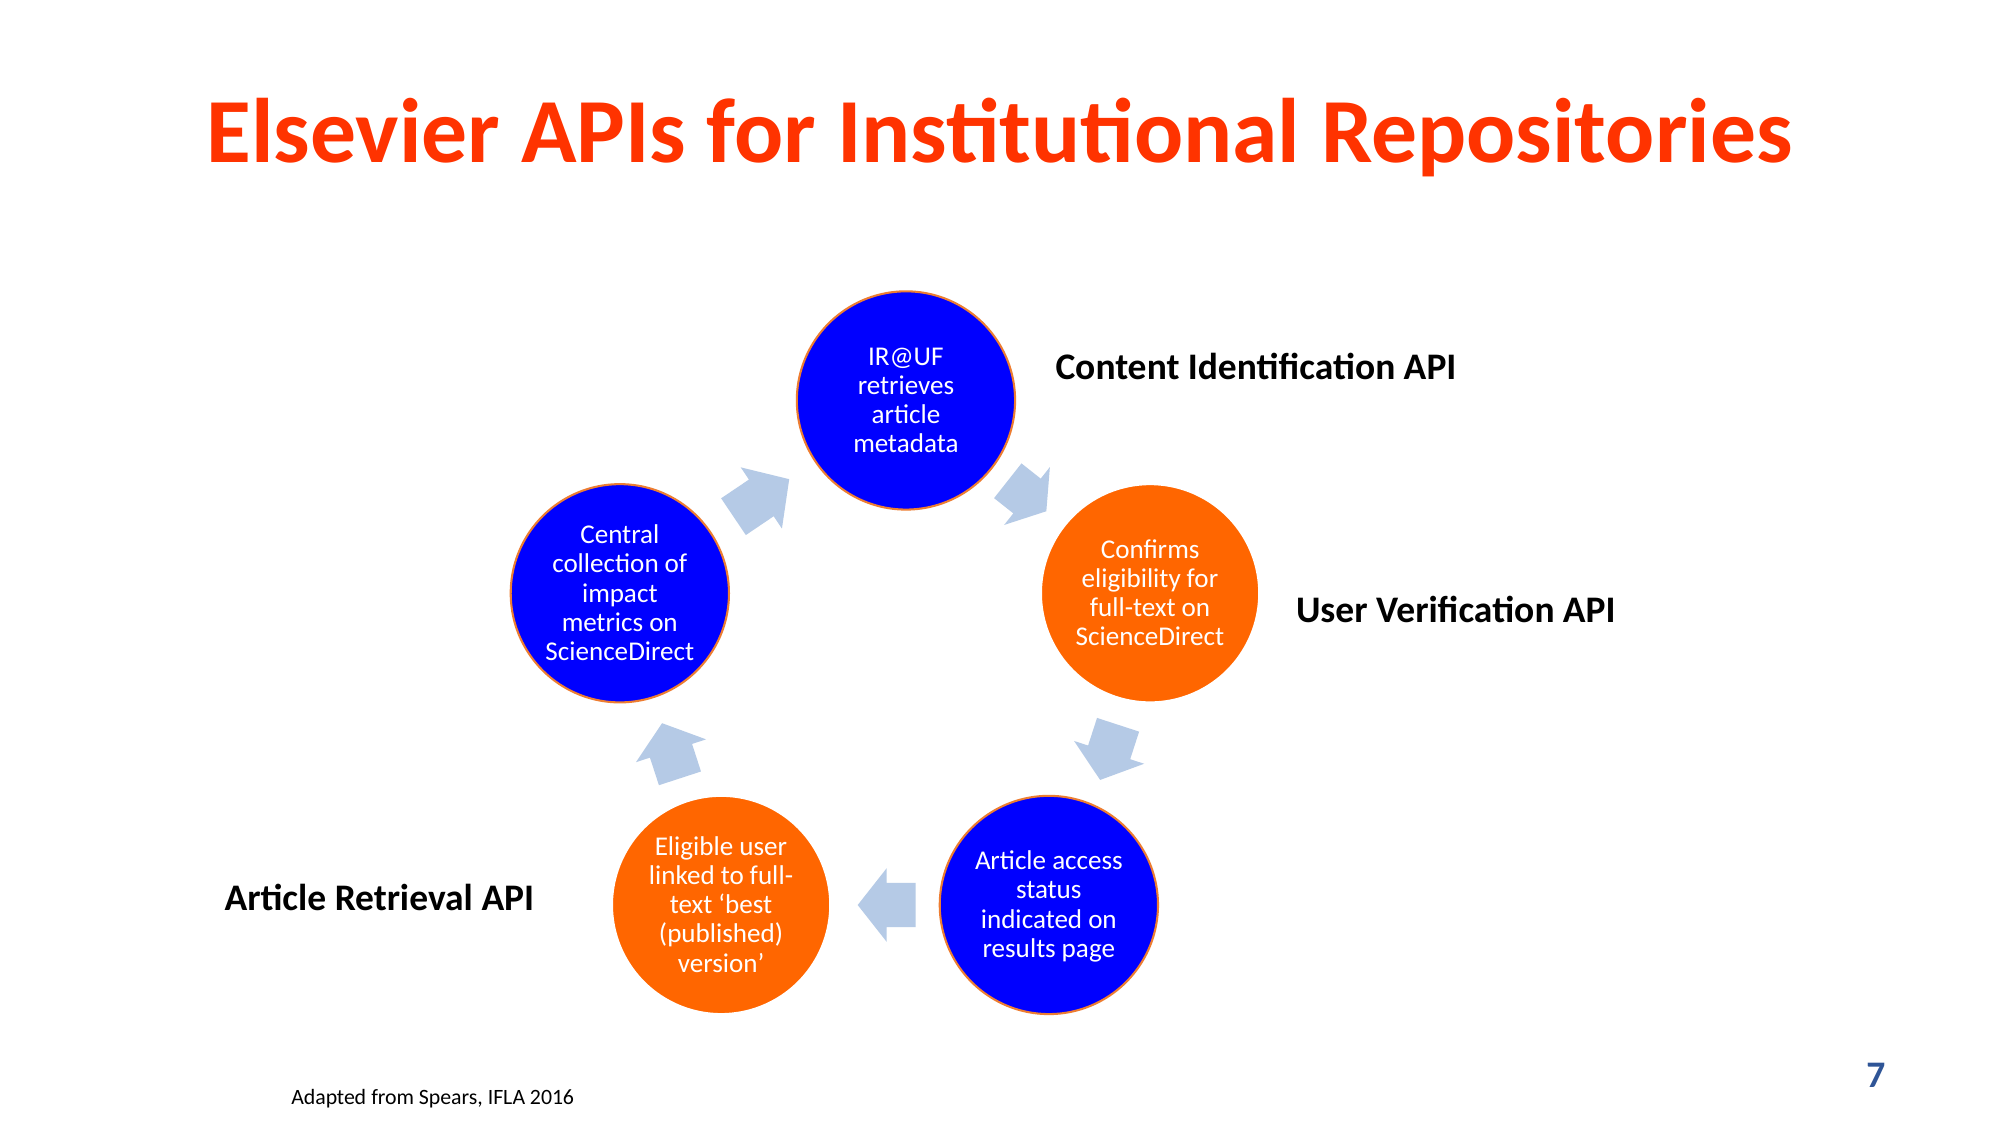

# Elsevier APIs for Institutional Repositories
IR@UF retrieves article metadata

Confirms eligibility for full-text on ScienceDirect

Article access status indicated on results page

Eligible user linked to full-text ‘best (published) version’

Central collection of impact metrics on ScienceDirect

Content Identification API
User Verification API
Article Retrieval API
7
Adapted from Spears, IFLA 2016